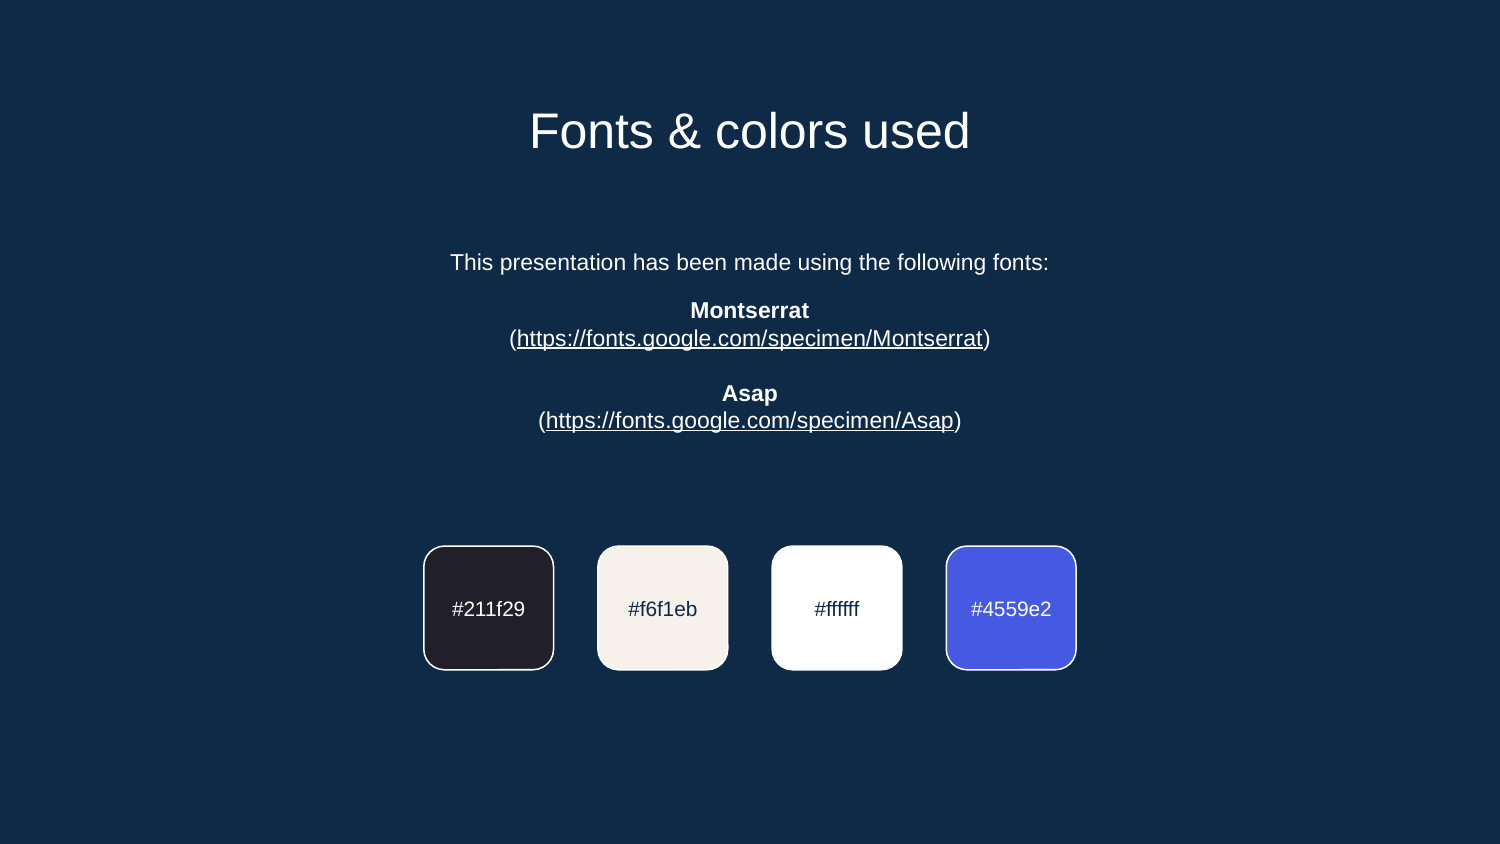

# Fonts & colors used
This presentation has been made using the following fonts:
Montserrat
(https://fonts.google.com/specimen/Montserrat)

Asap
(https://fonts.google.com/specimen/Asap)

#211f29
#f6f1eb
#ffffff
#4559e2